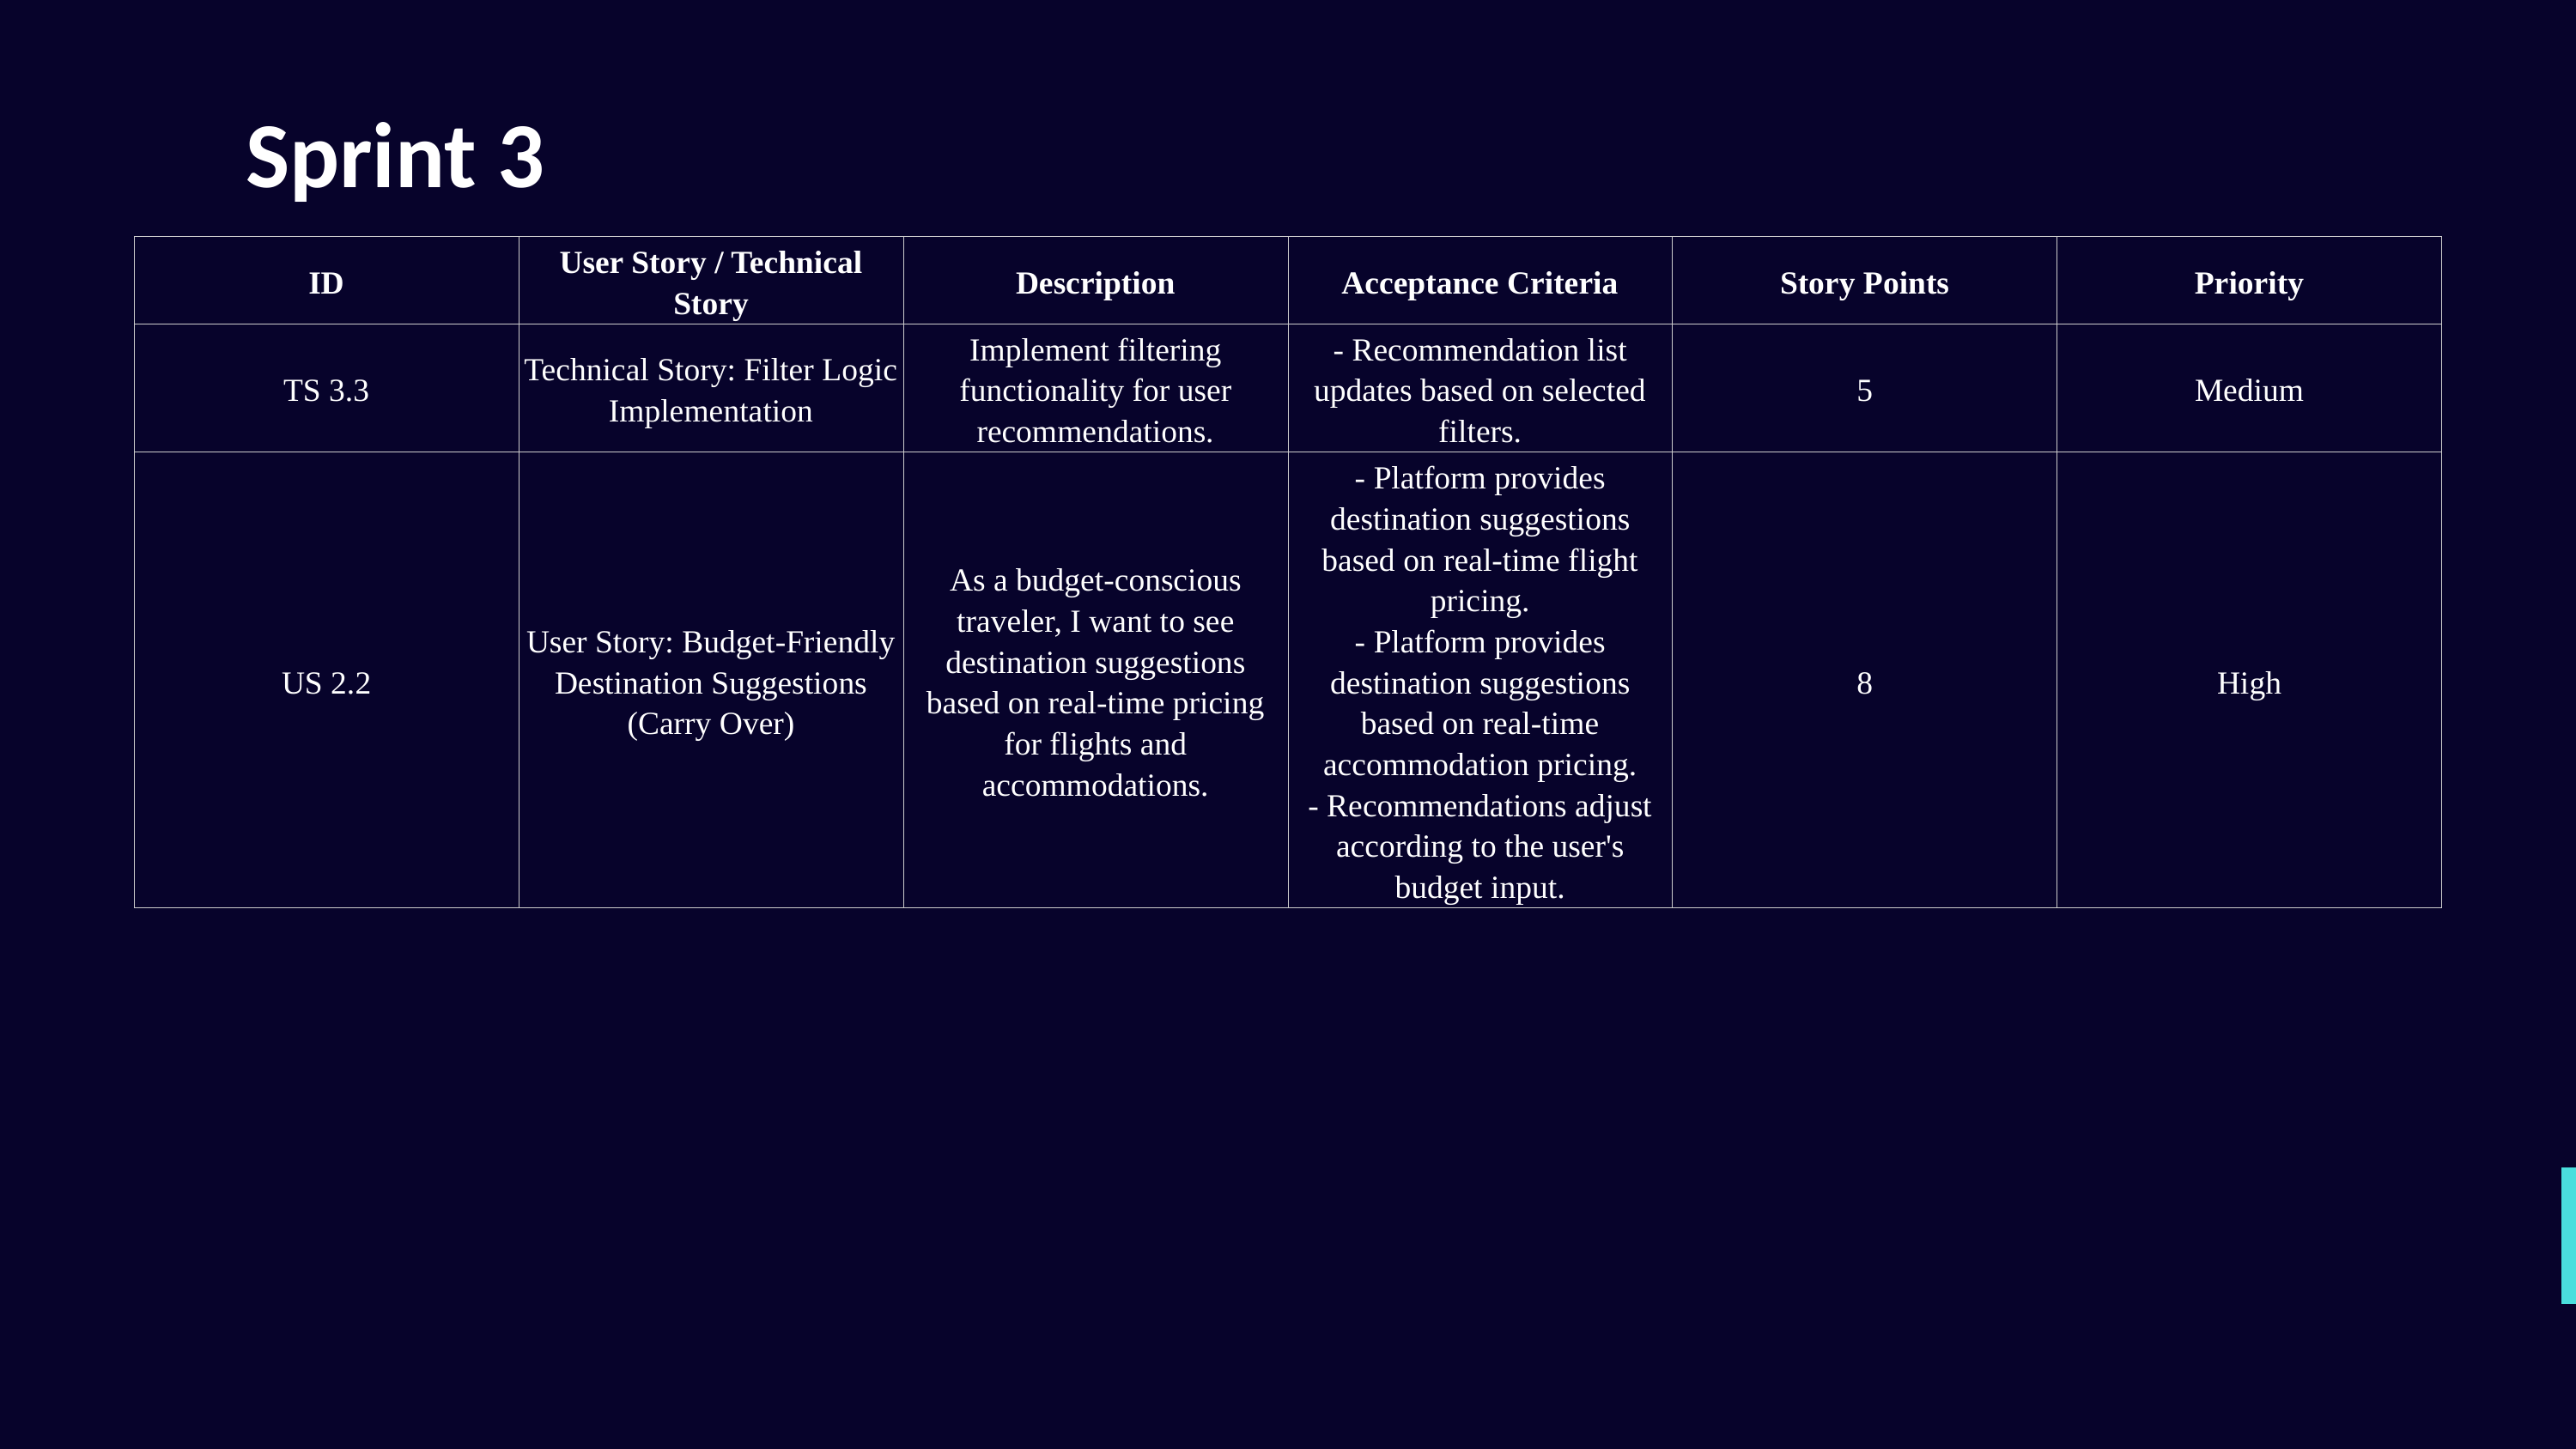

Sprint 3
| ID | User Story / Technical Story | Description | Acceptance Criteria | Story Points | Priority |
| --- | --- | --- | --- | --- | --- |
| TS 3.3 | Technical Story: Filter Logic Implementation | Implement filtering functionality for user recommendations. | - Recommendation list updates based on selected filters. | 5 | Medium |
| US 2.2 | User Story: Budget-Friendly Destination Suggestions (Carry Over) | As a budget-conscious traveler, I want to see destination suggestions based on real-time pricing for flights and accommodations. | - Platform provides destination suggestions based on real-time flight pricing. - Platform provides destination suggestions based on real-time accommodation pricing. - Recommendations adjust according to the user's budget input. | 8 | High |